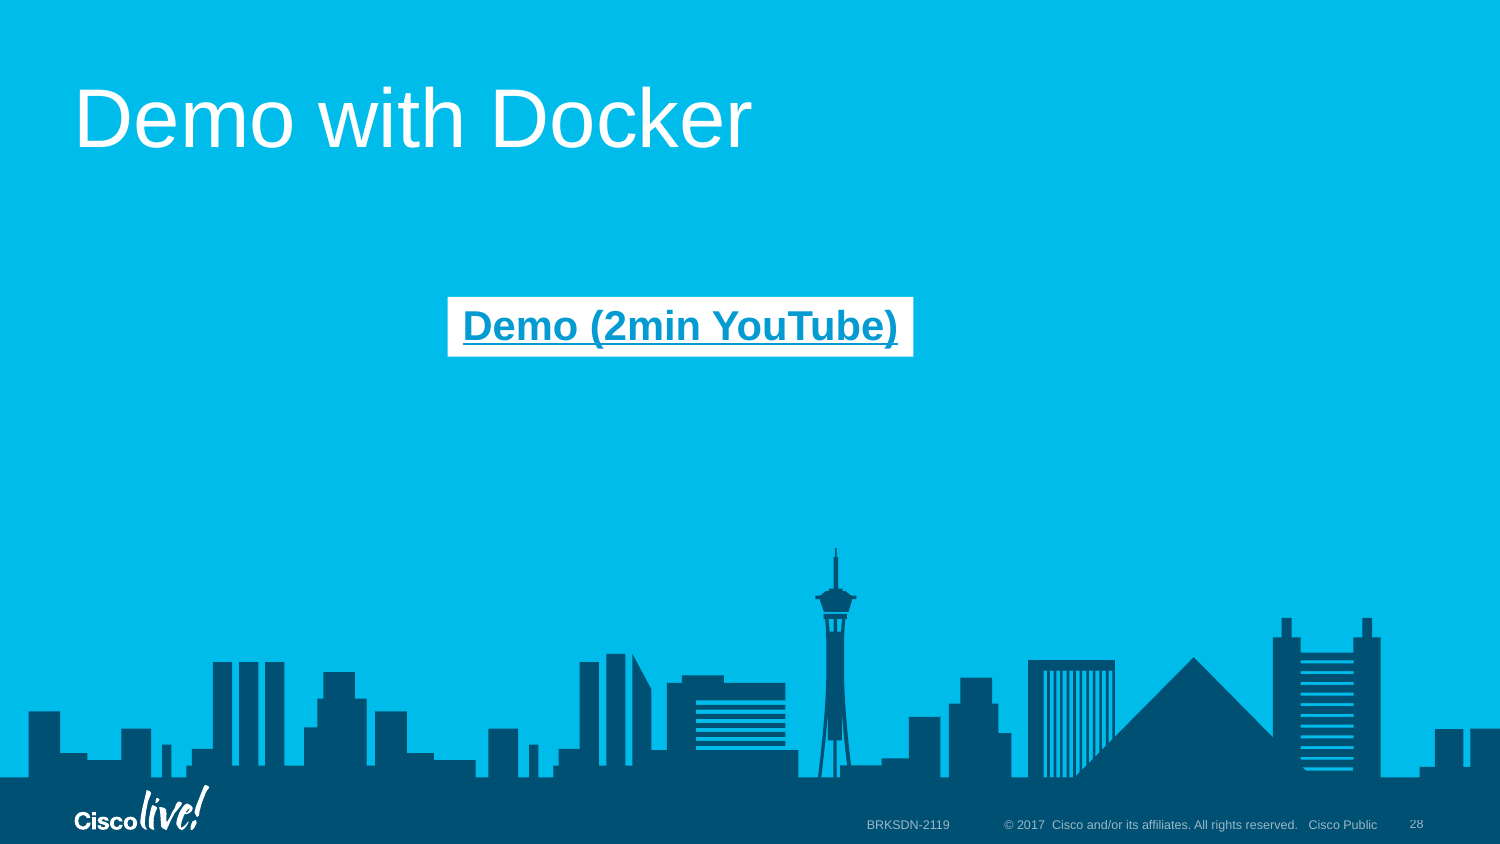

# Demo with Docker
Demo (2min YouTube)
28
BRKSDN-2119